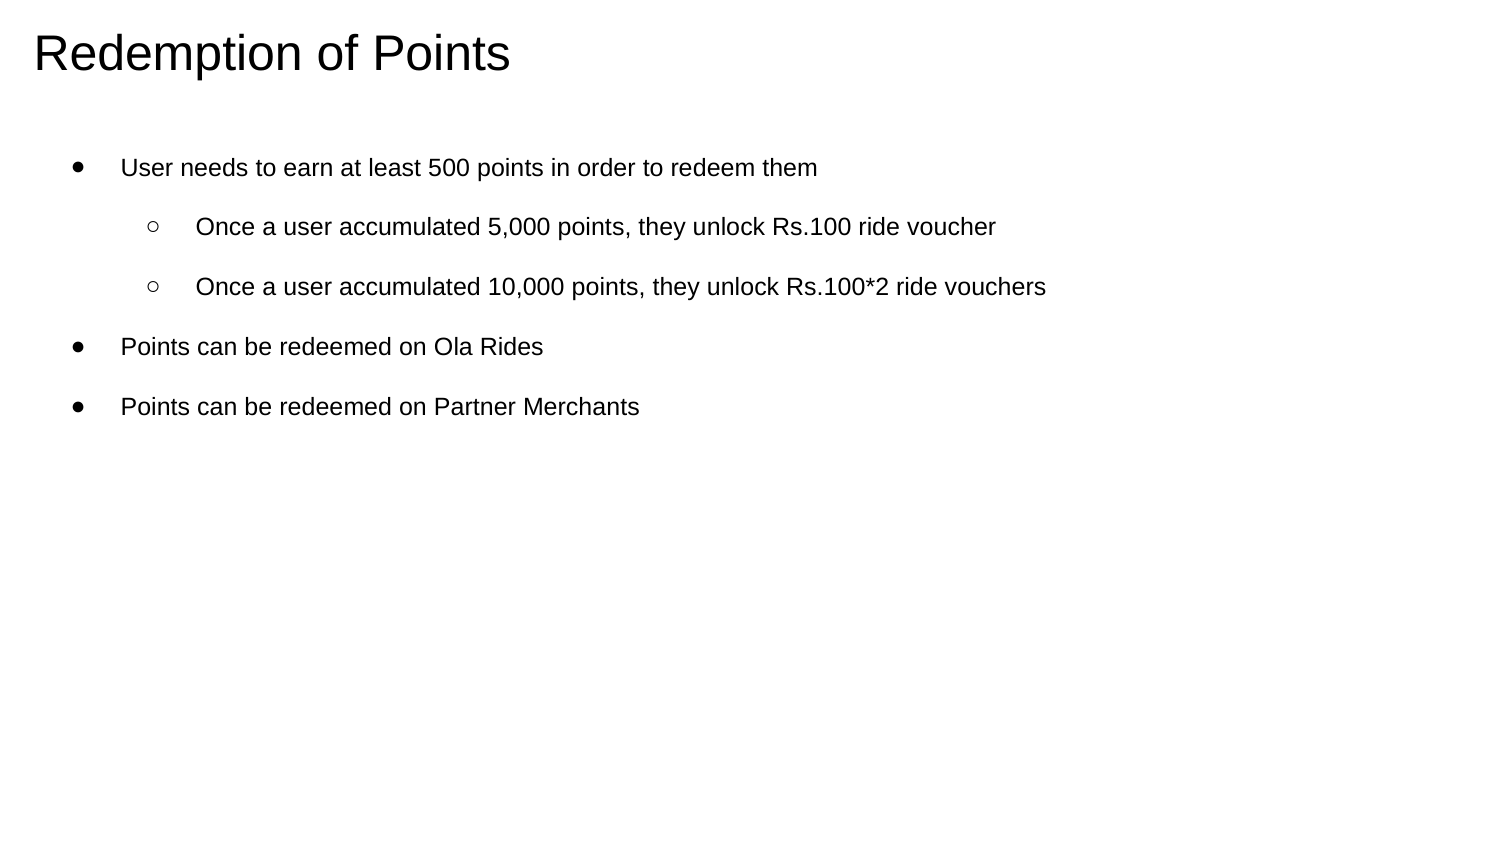

# Redemption of Points
User needs to earn at least 500 points in order to redeem them
Once a user accumulated 5,000 points, they unlock Rs.100 ride voucher
Once a user accumulated 10,000 points, they unlock Rs.100*2 ride vouchers
Points can be redeemed on Ola Rides
Points can be redeemed on Partner Merchants